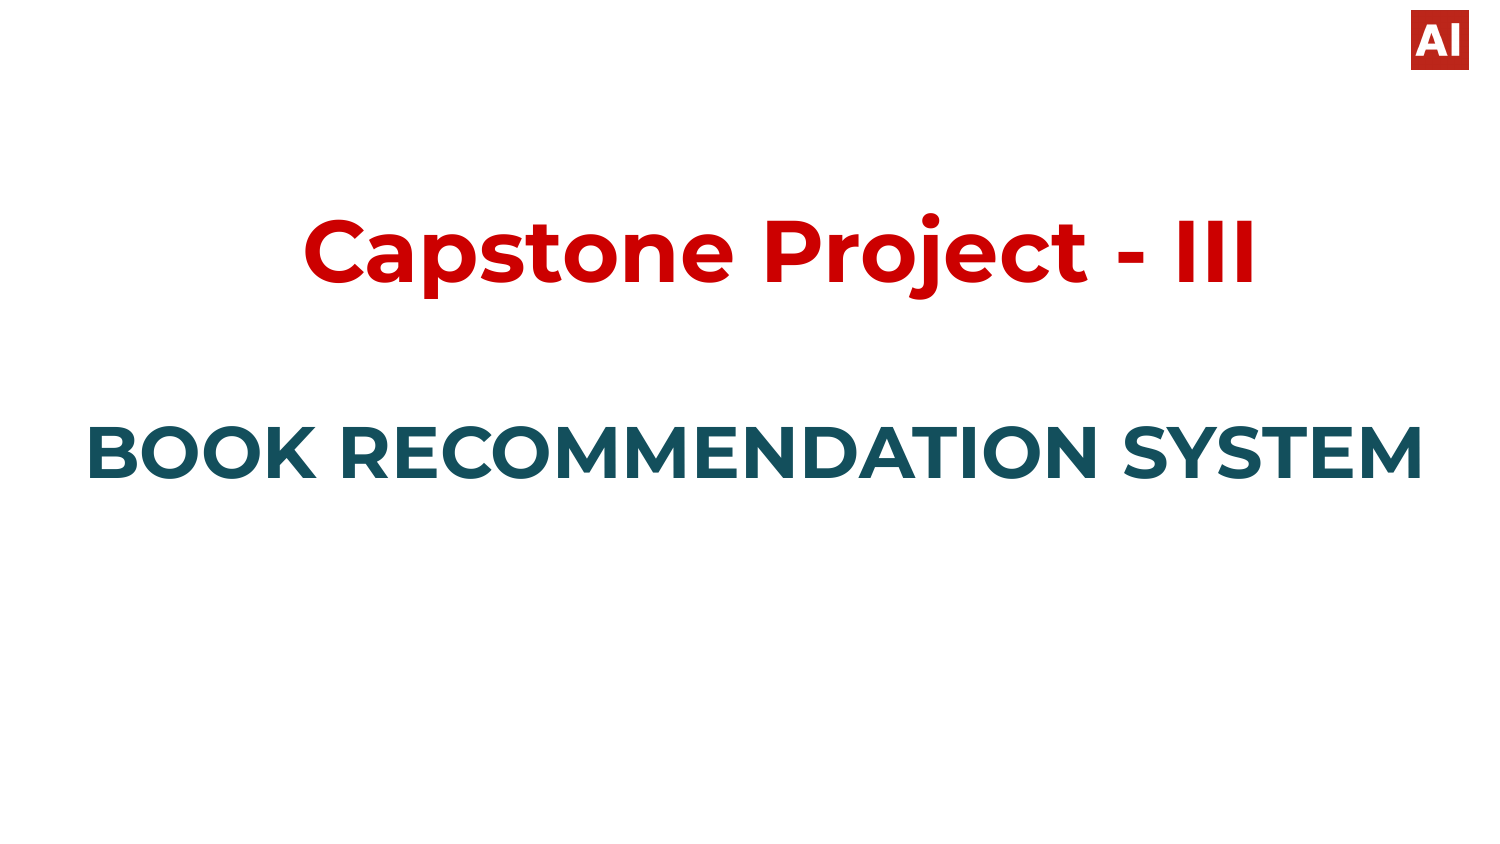

# Capstone Project - III

BOOK RECOMMENDATION SYSTEM